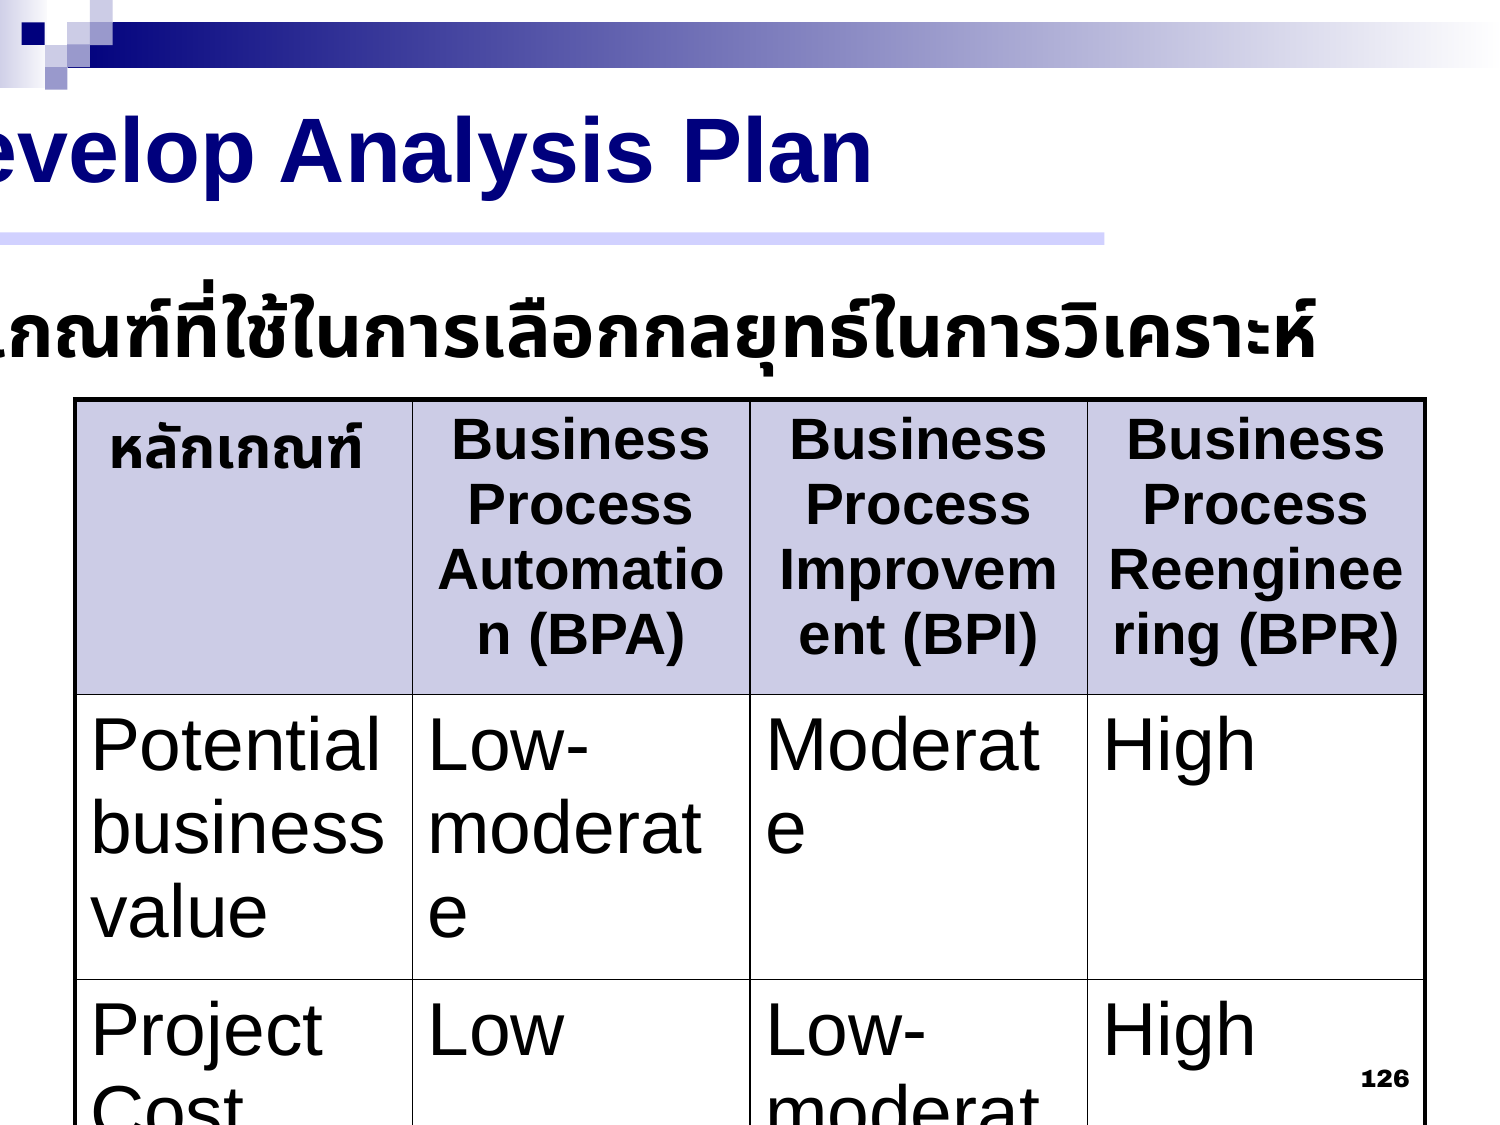

Develop Analysis Plan

หลักเกณฑ์ที่ใช้ในการเลือกกลยุทธ์ในการวิเคราะห์
| หลักเกณฑ์ | Business Process Automation (BPA) | Business Process Improvement (BPI) | Business Process Reengineering (BPR) |
| --- | --- | --- | --- |
| Potential business value | Low-moderate | Moderate | High |
| Project Cost | Low | Low-moderate | High |
| Risk | Moderate | Moderate | Very High |

126